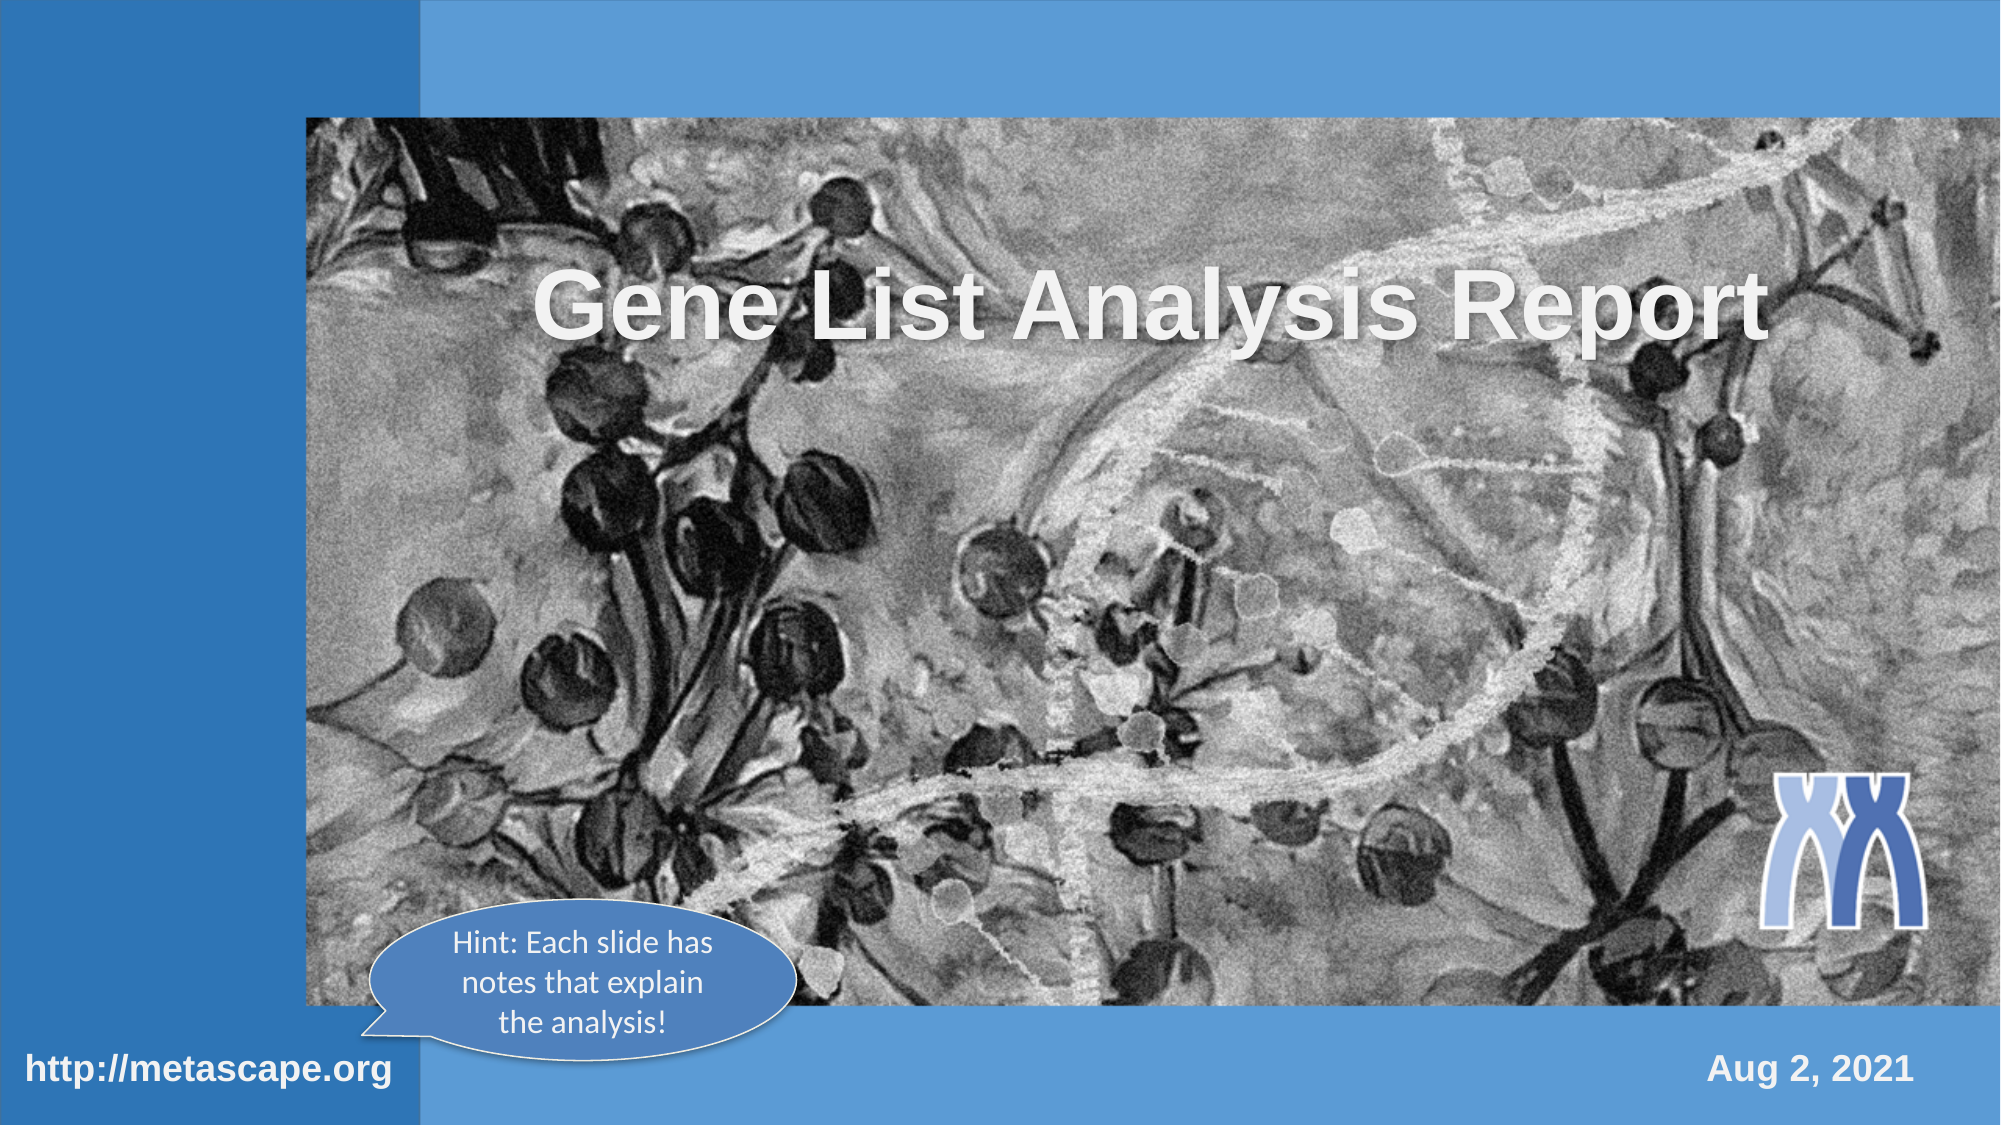

# Gene List Analysis Report
Hint: Each slide has notes that explain the analysis!
http://metascape.org
Aug 2, 2021